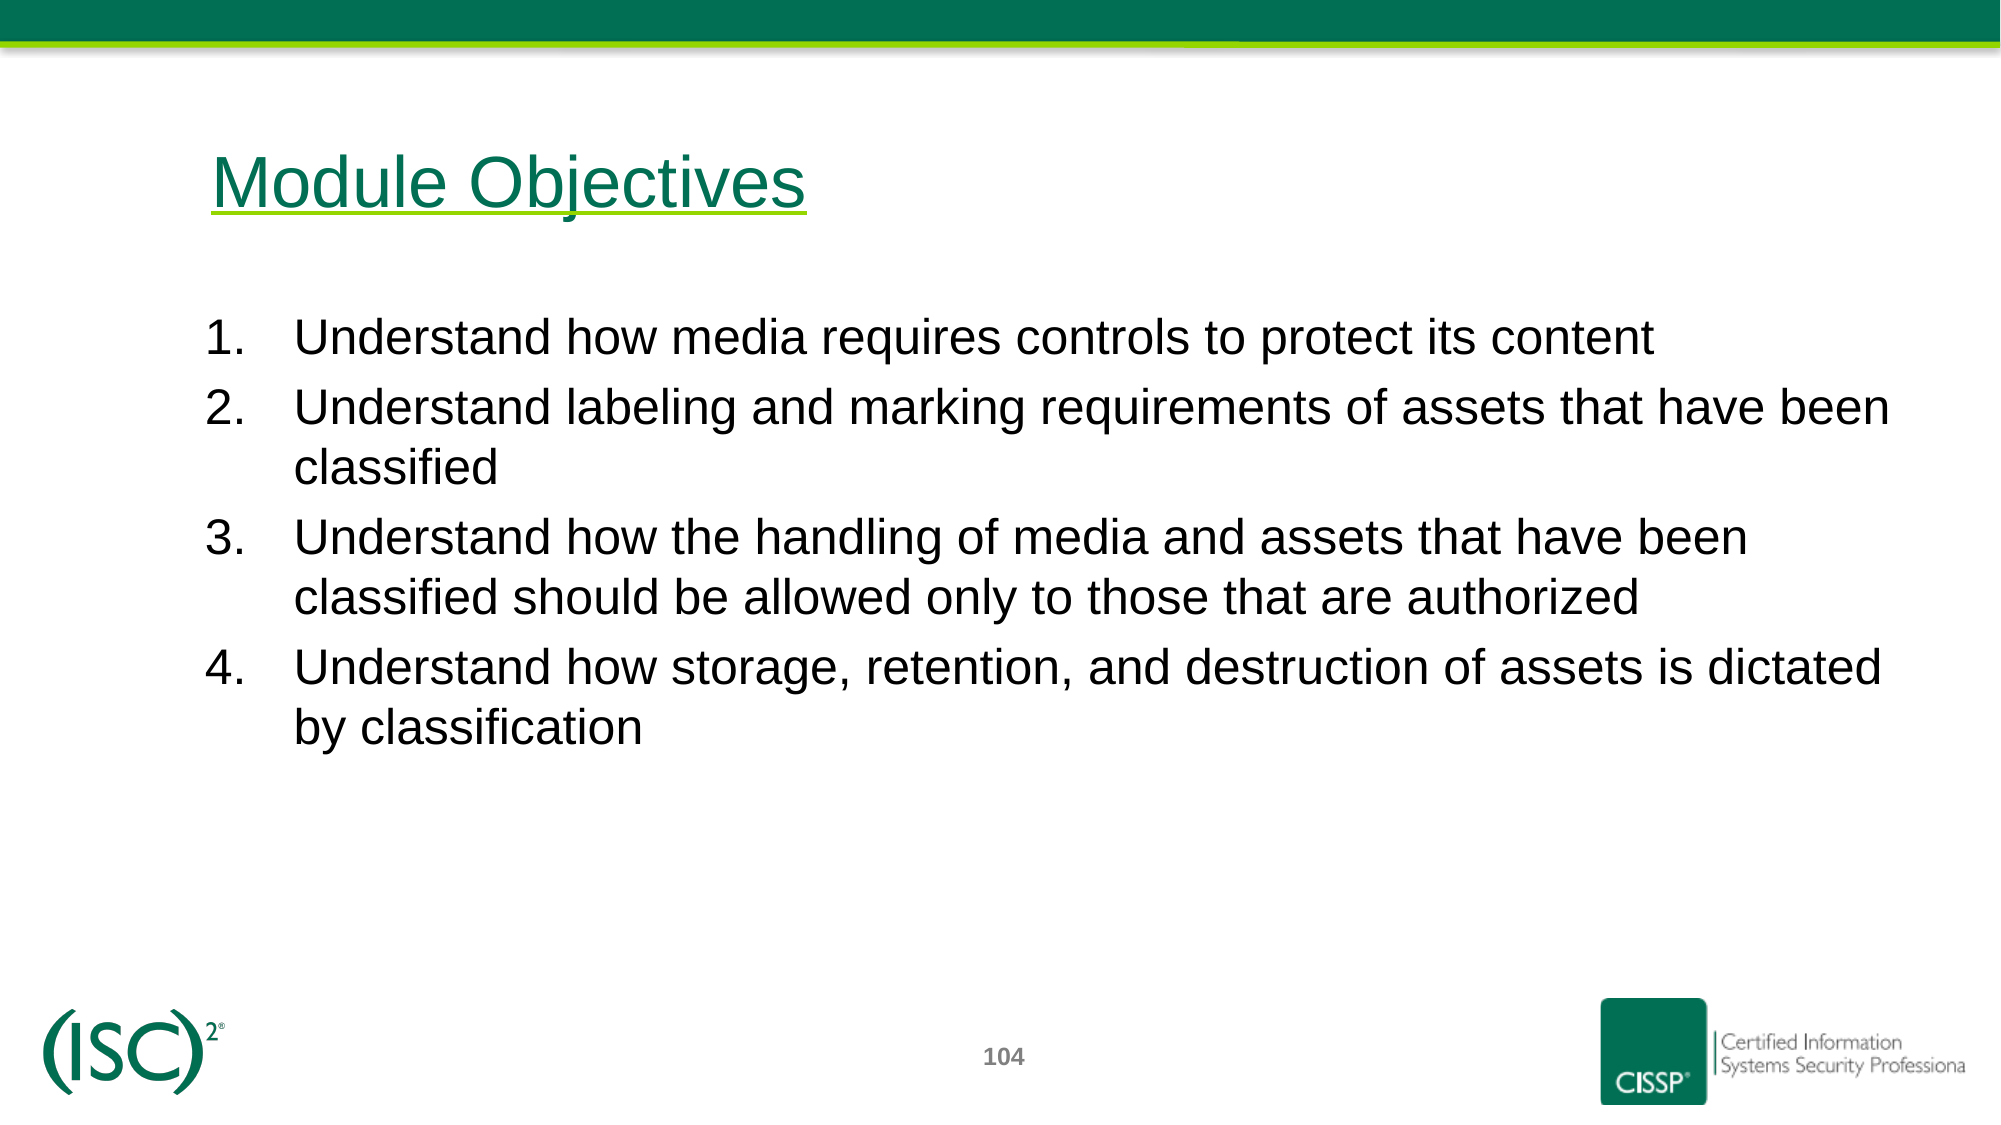

# Module Objectives
Understand how media requires controls to protect its content
Understand labeling and marking requirements of assets that have been classified
Understand how the handling of media and assets that have been classified should be allowed only to those that are authorized
Understand how storage, retention, and destruction of assets is dictated by classification